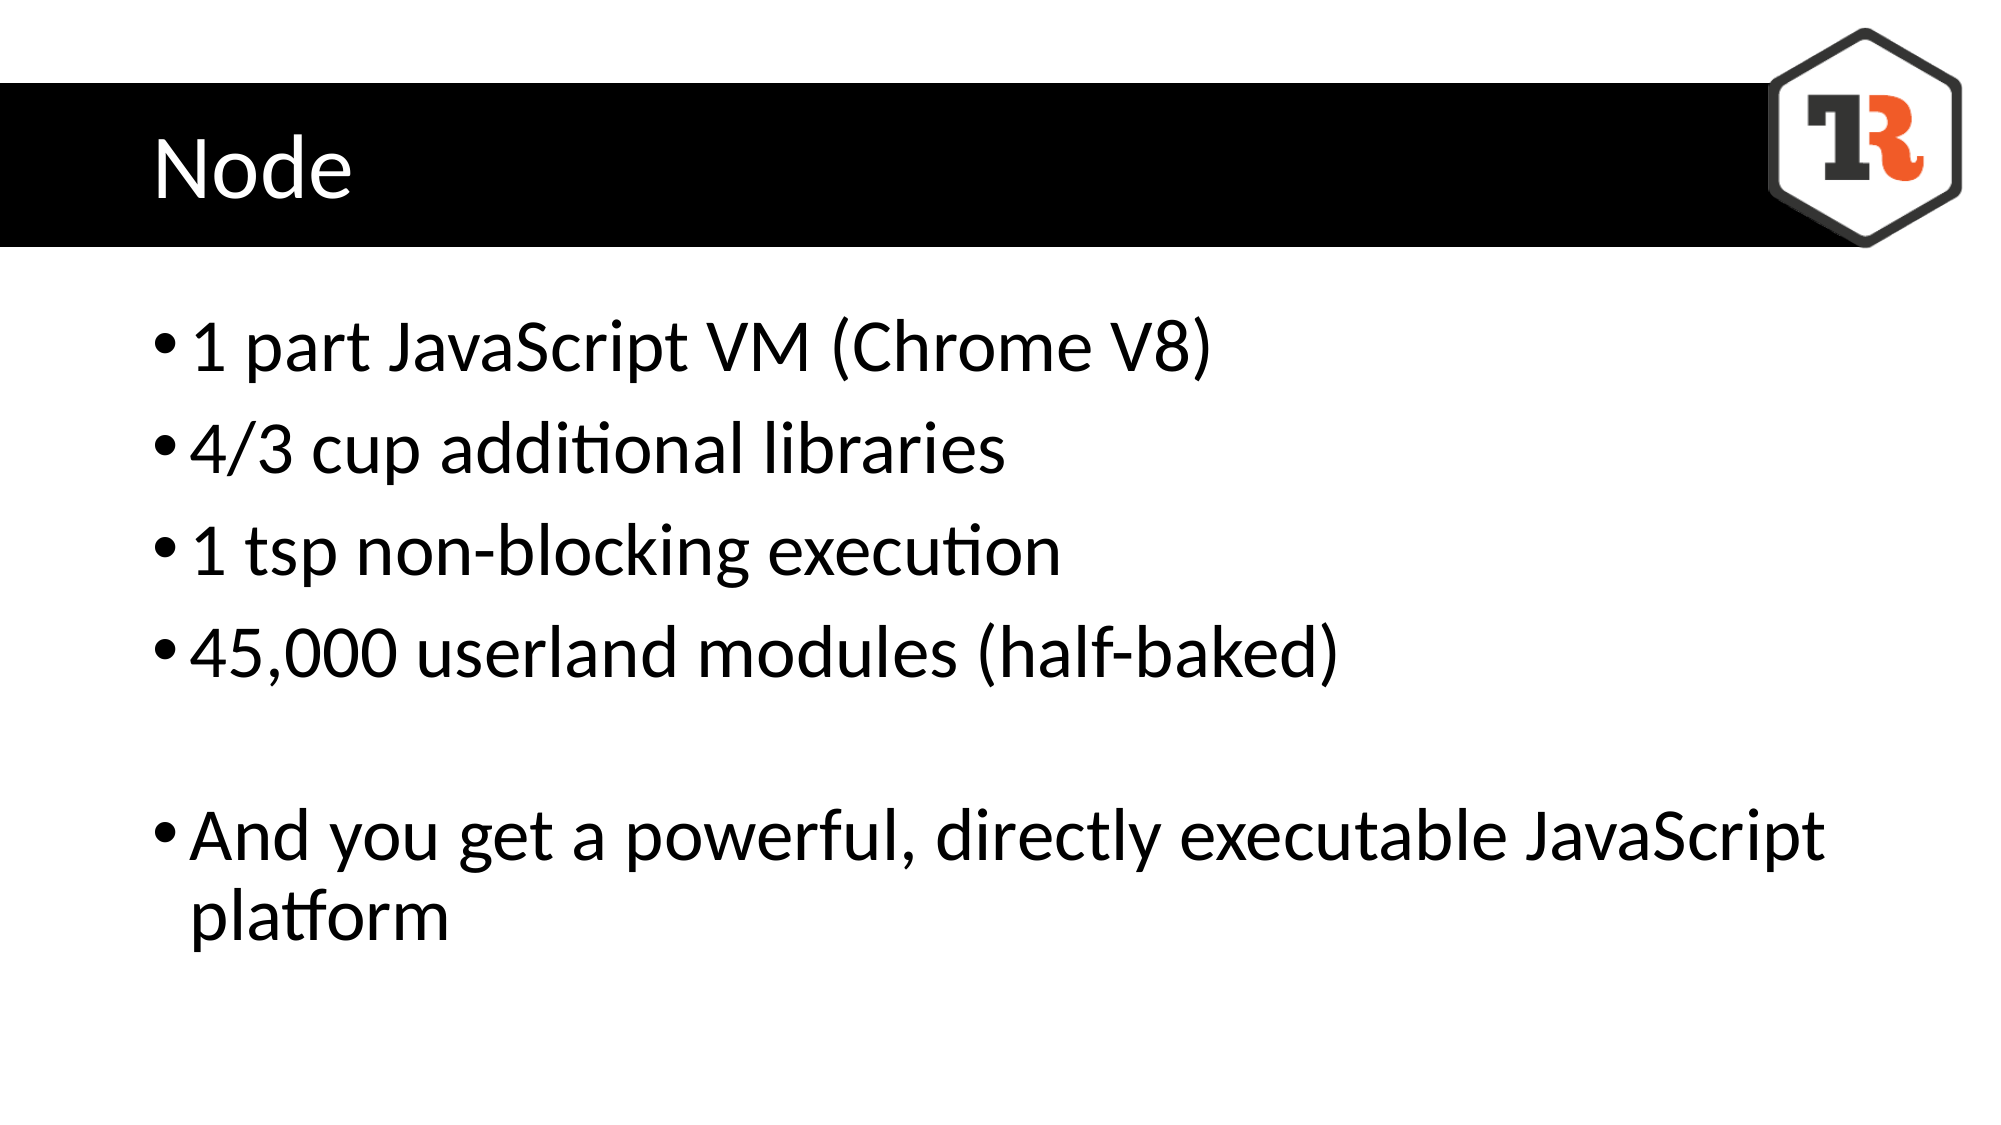

# Node
1 part JavaScript VM (Chrome V8)
4/3 cup additional libraries
1 tsp non-blocking execution
45,000 userland modules (half-baked)
And you get a powerful, directly executable JavaScript platform